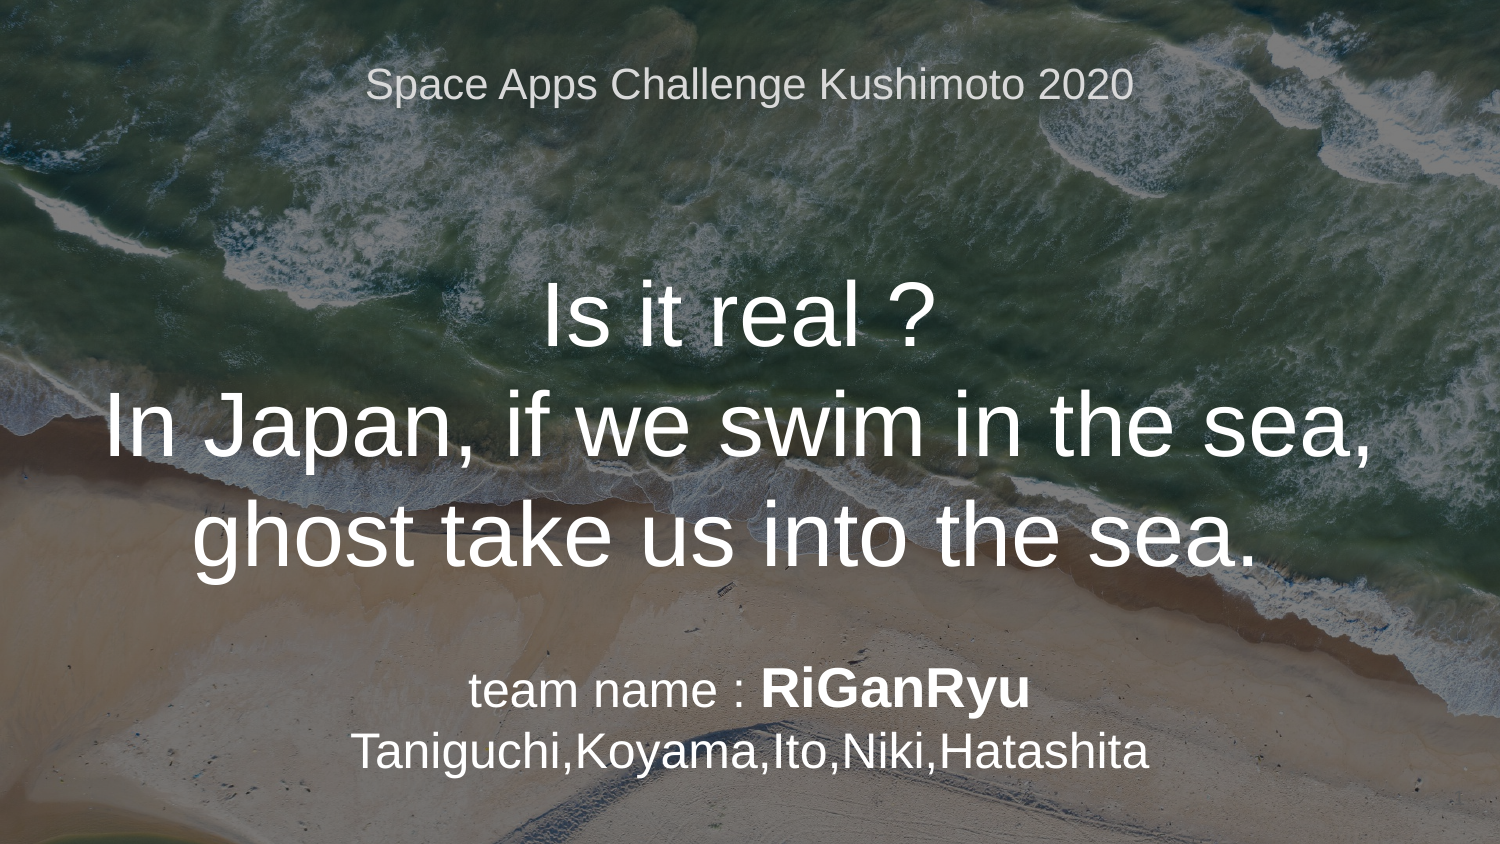

Space Apps Challenge Kushimoto 2020
# Is it real ?
In Japan, if we swim in the sea, ghost take us into the sea.
team name : RiGanRyu
Taniguchi,Koyama,Ito,Niki,Hatashita
1